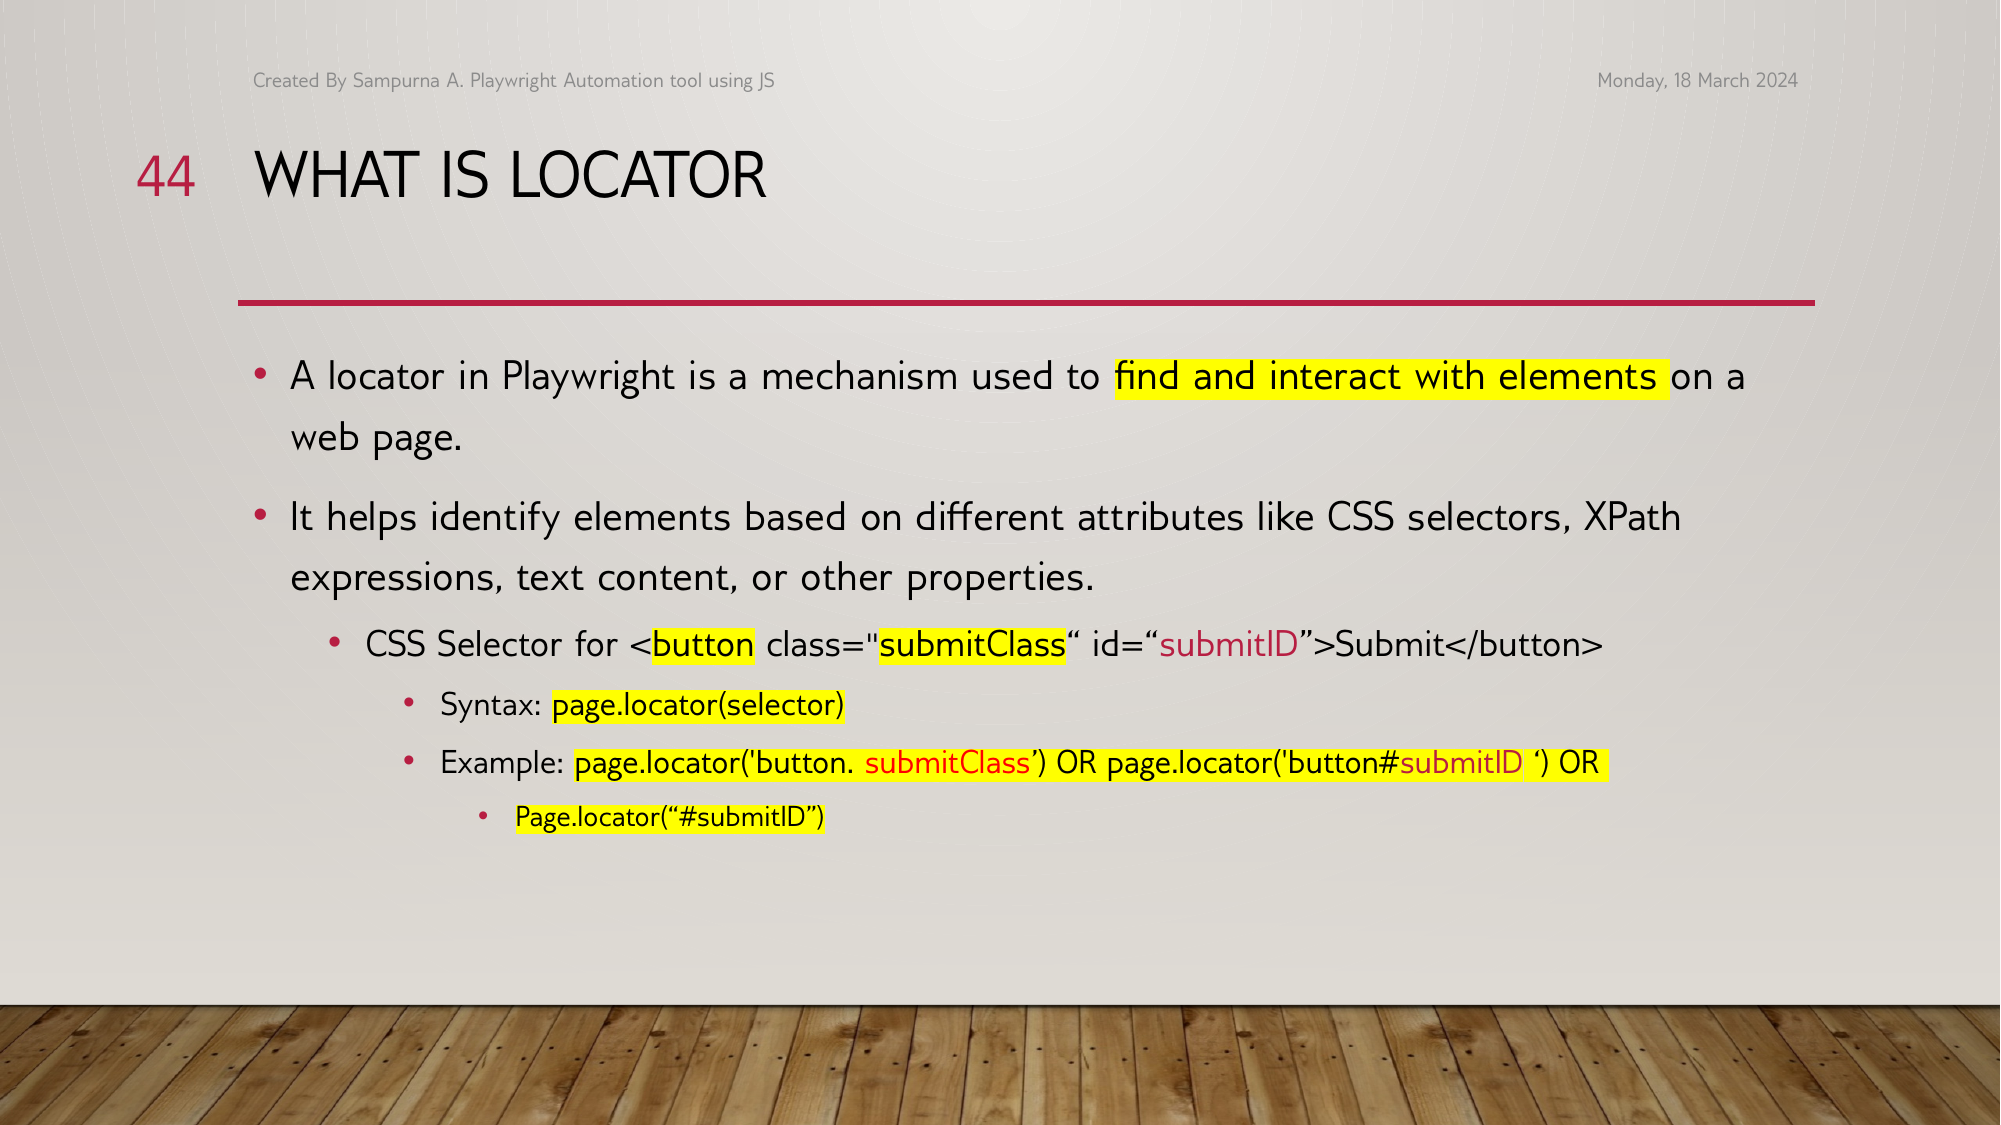

Created By Sampurna A. Playwright Automation tool using JS
Monday, 18 March 2024
44
# What is Locator
A locator in Playwright is a mechanism used to find and interact with elements on a web page.
It helps identify elements based on different attributes like CSS selectors, XPath expressions, text content, or other properties.
CSS Selector for <button class="submitClass“ id=“submitID”>Submit</button>
Syntax: page.locator(selector)
Example: page.locator('button. submitClass’) OR page.locator('button#submitID ‘) OR
Page.locator(“#submitID”)